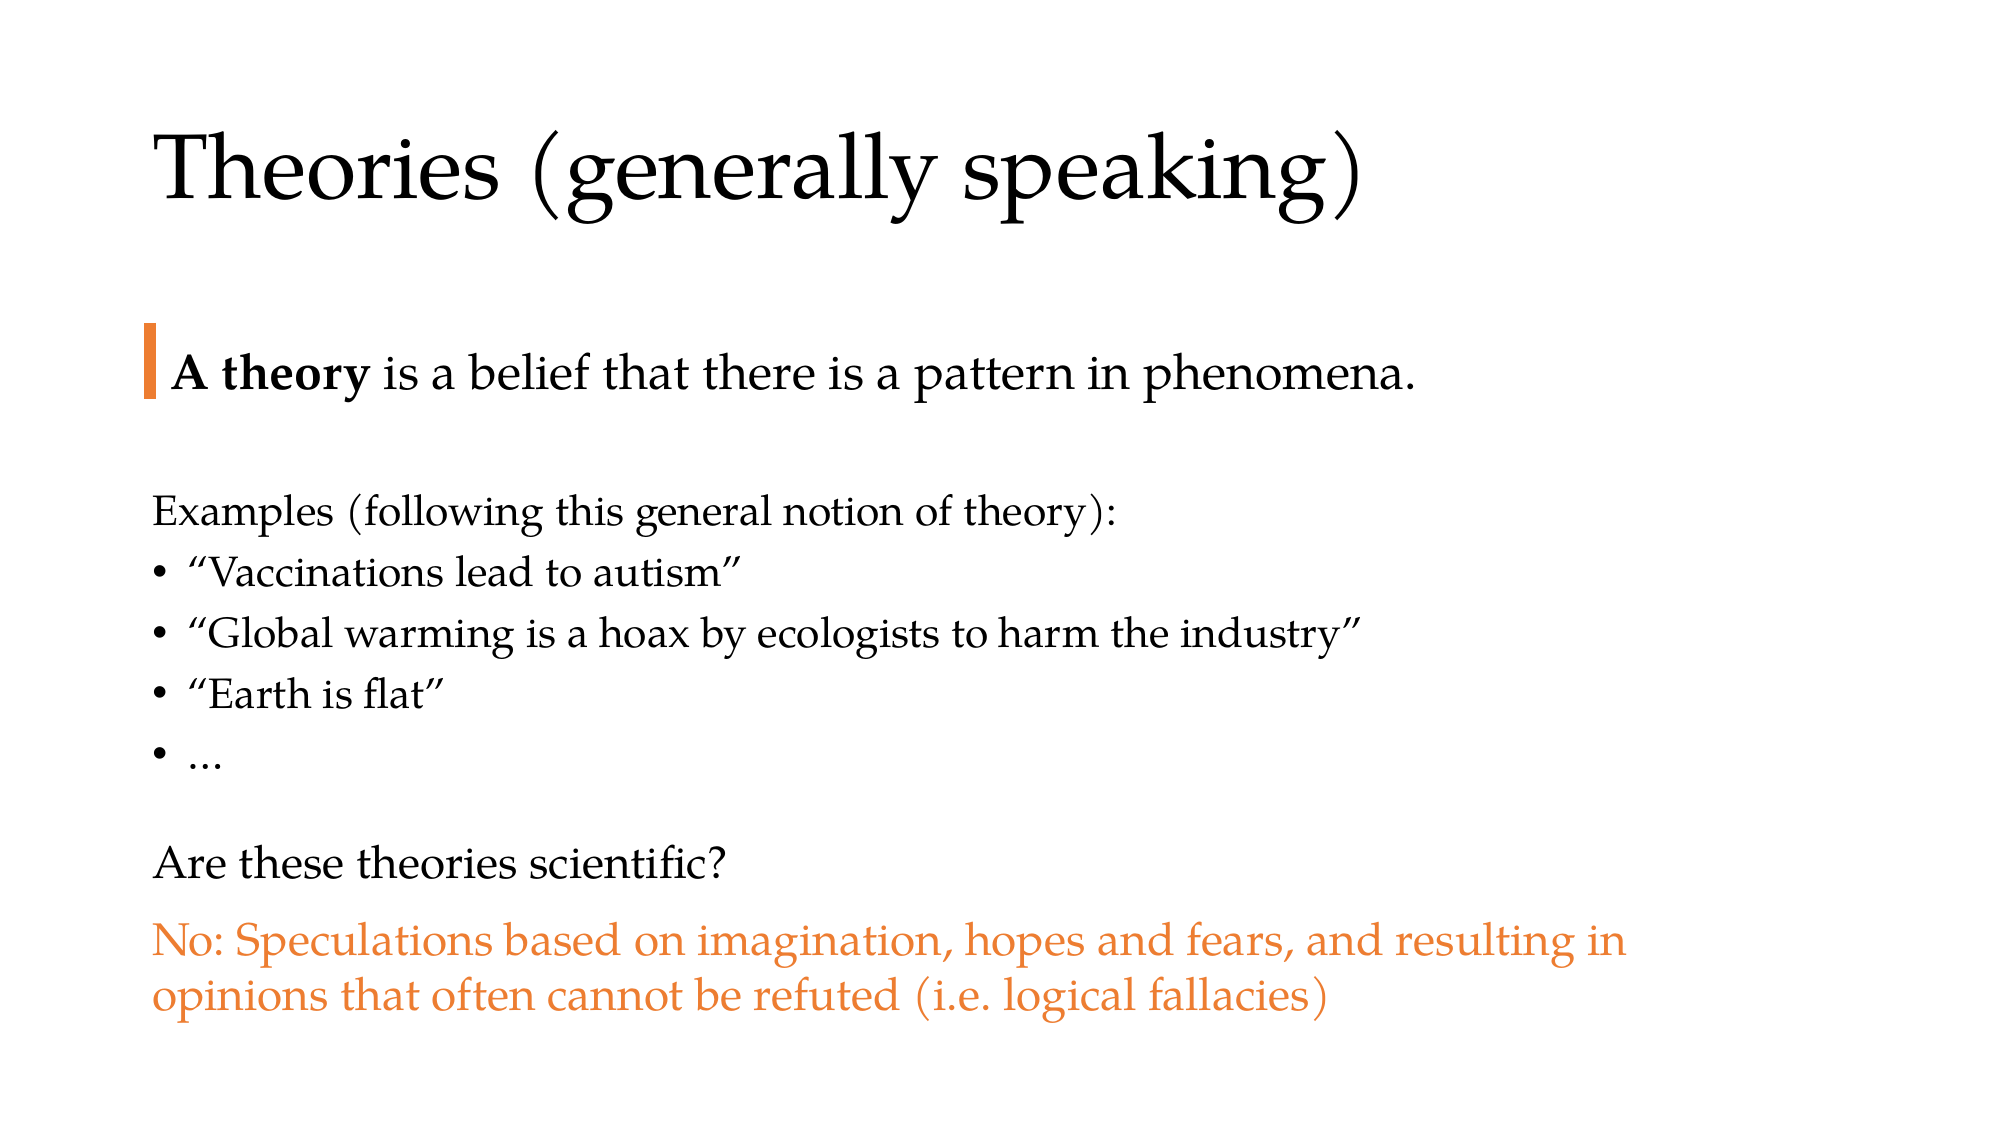

# Theories (generally speaking)
A theory is a belief that there is a pattern in phenomena.
Examples (following this general notion of theory):
“Vaccinations lead to autism”
“Global warming is a hoax by ecologists to harm the industry”
“Earth is flat”
…

Are these theories scientific?
No: Speculations based on imagination, hopes and fears, and resulting in opinions that often cannot be refuted (i.e. logical fallacies)